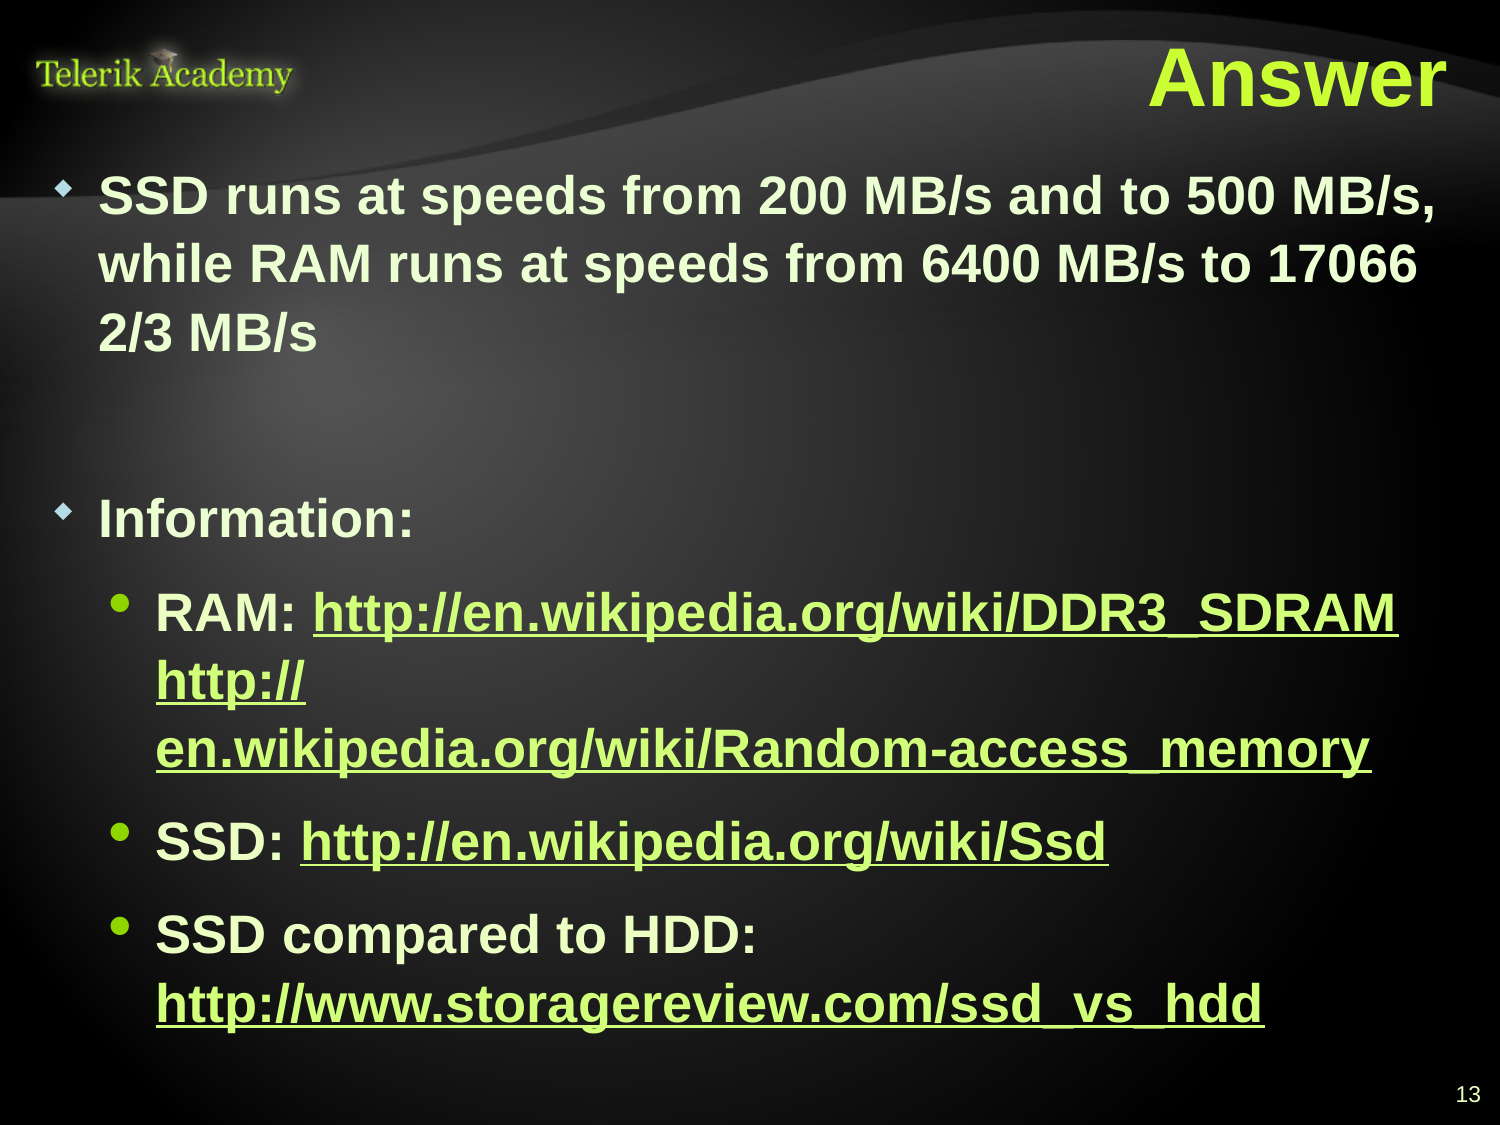

# Answer
SSD runs at speeds from 200 MB/s and to 500 MB/s, while RAM runs at speeds from 6400 MB/s to 17066 2/3 MB/s

Information:
RAM: http://en.wikipedia.org/wiki/DDR3_SDRAM http://en.wikipedia.org/wiki/Random-access_memory
SSD: http://en.wikipedia.org/wiki/Ssd
SSD compared to HDD: http://www.storagereview.com/ssd_vs_hdd
13